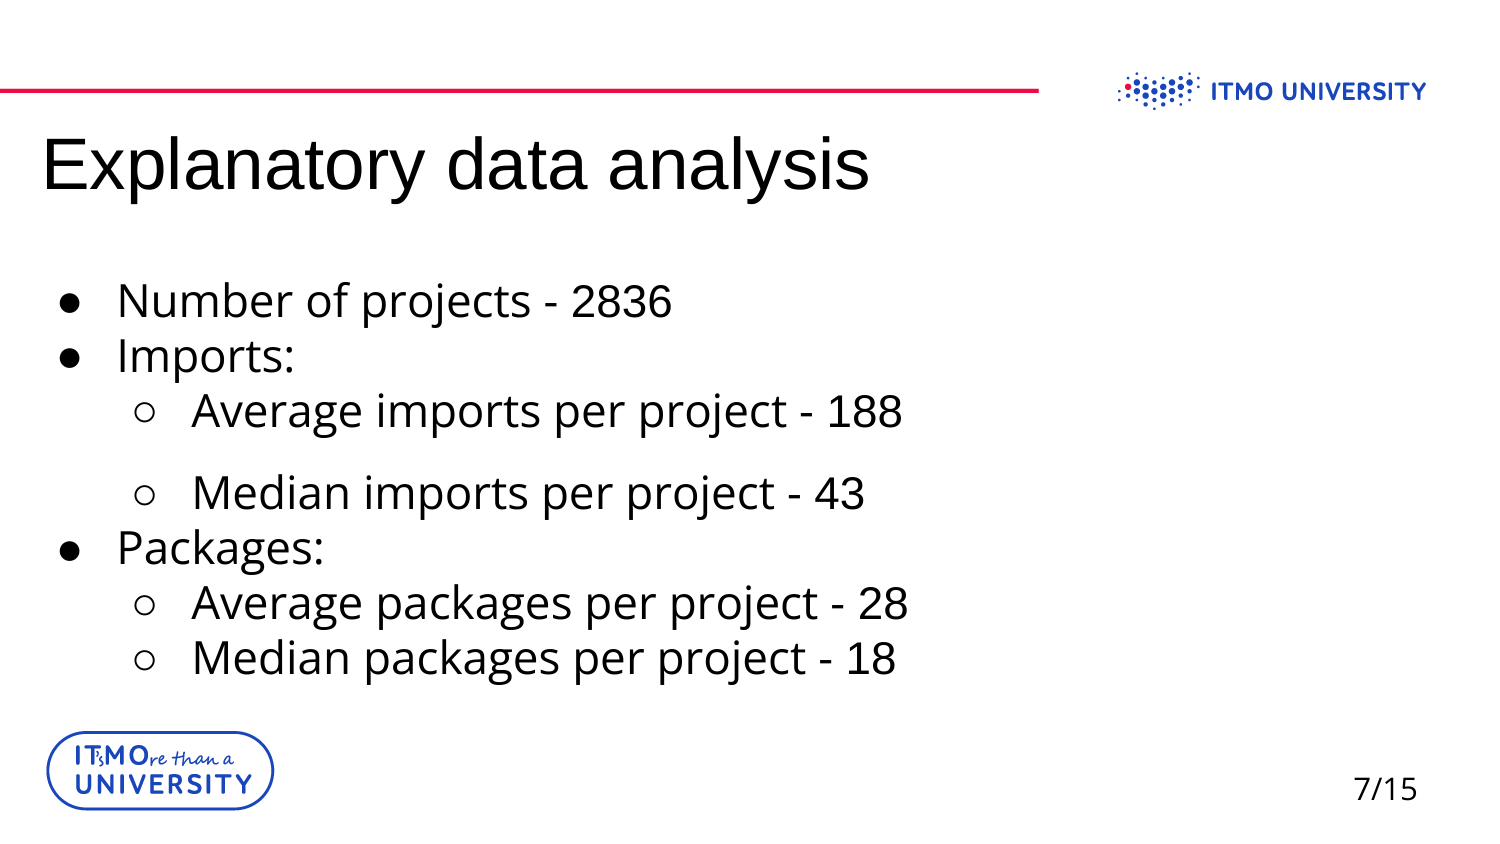

Explanatory data analysis
Number of projects - 2836
Imports:
Average imports per project - 188
Median imports per project - 43
Packages:
Average packages per project - 28
Median packages per project - 18
#

7/15